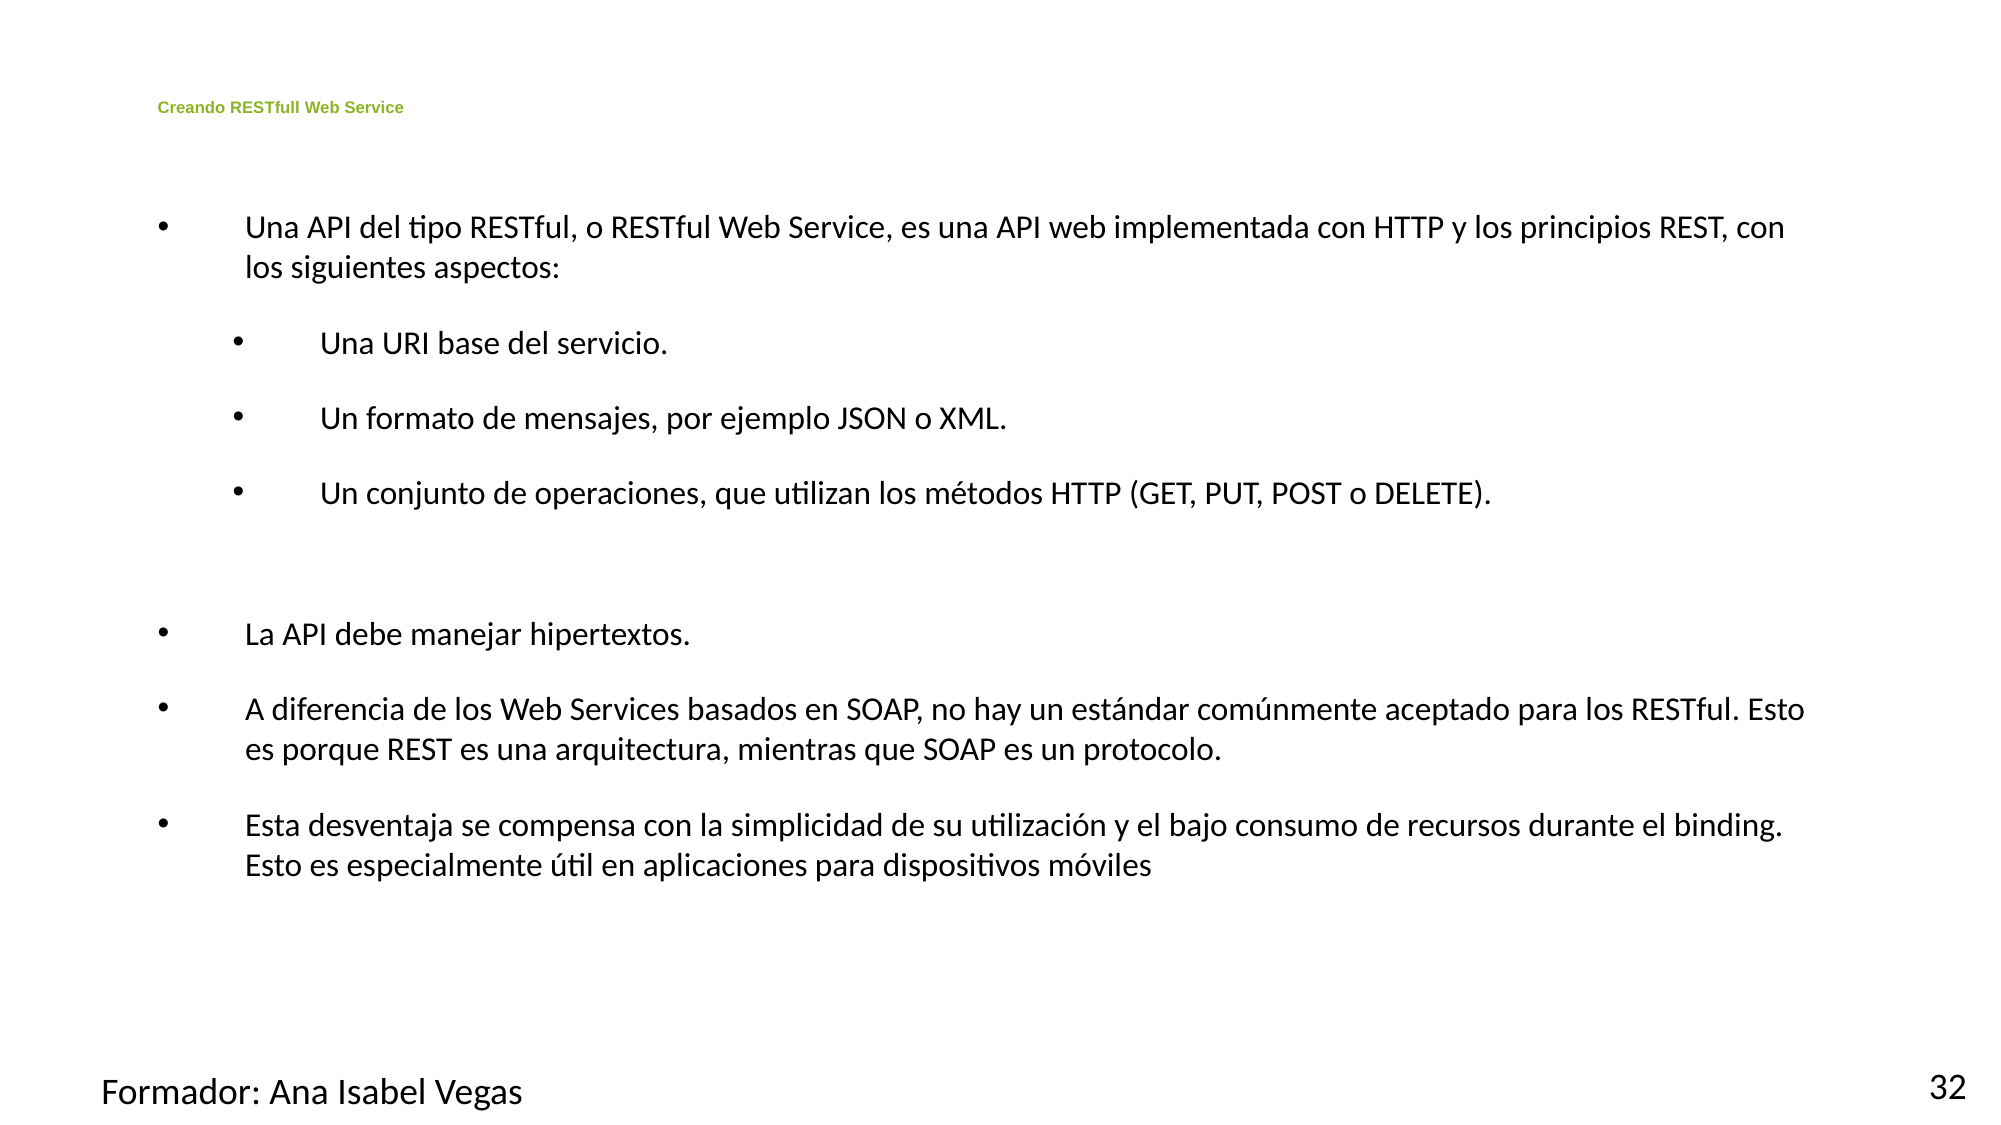

# Creando RESTfull Web Service

Una API del tipo RESTful, o RESTful Web Service, es una API web implementada con HTTP y los principios REST, con los siguientes aspectos:
Una URI base del servicio.
Un formato de mensajes, por ejemplo JSON o XML.
Un conjunto de operaciones, que utilizan los métodos HTTP (GET, PUT, POST o DELETE).

La API debe manejar hipertextos.
A diferencia de los Web Services basados en SOAP, no hay un estándar comúnmente aceptado para los RESTful. Esto es porque REST es una arquitectura, mientras que SOAP es un protocolo.
Esta desventaja se compensa con la simplicidad de su utilización y el bajo consumo de recursos durante el binding. Esto es especialmente útil en aplicaciones para dispositivos móviles

32
Formador: Ana Isabel Vegas